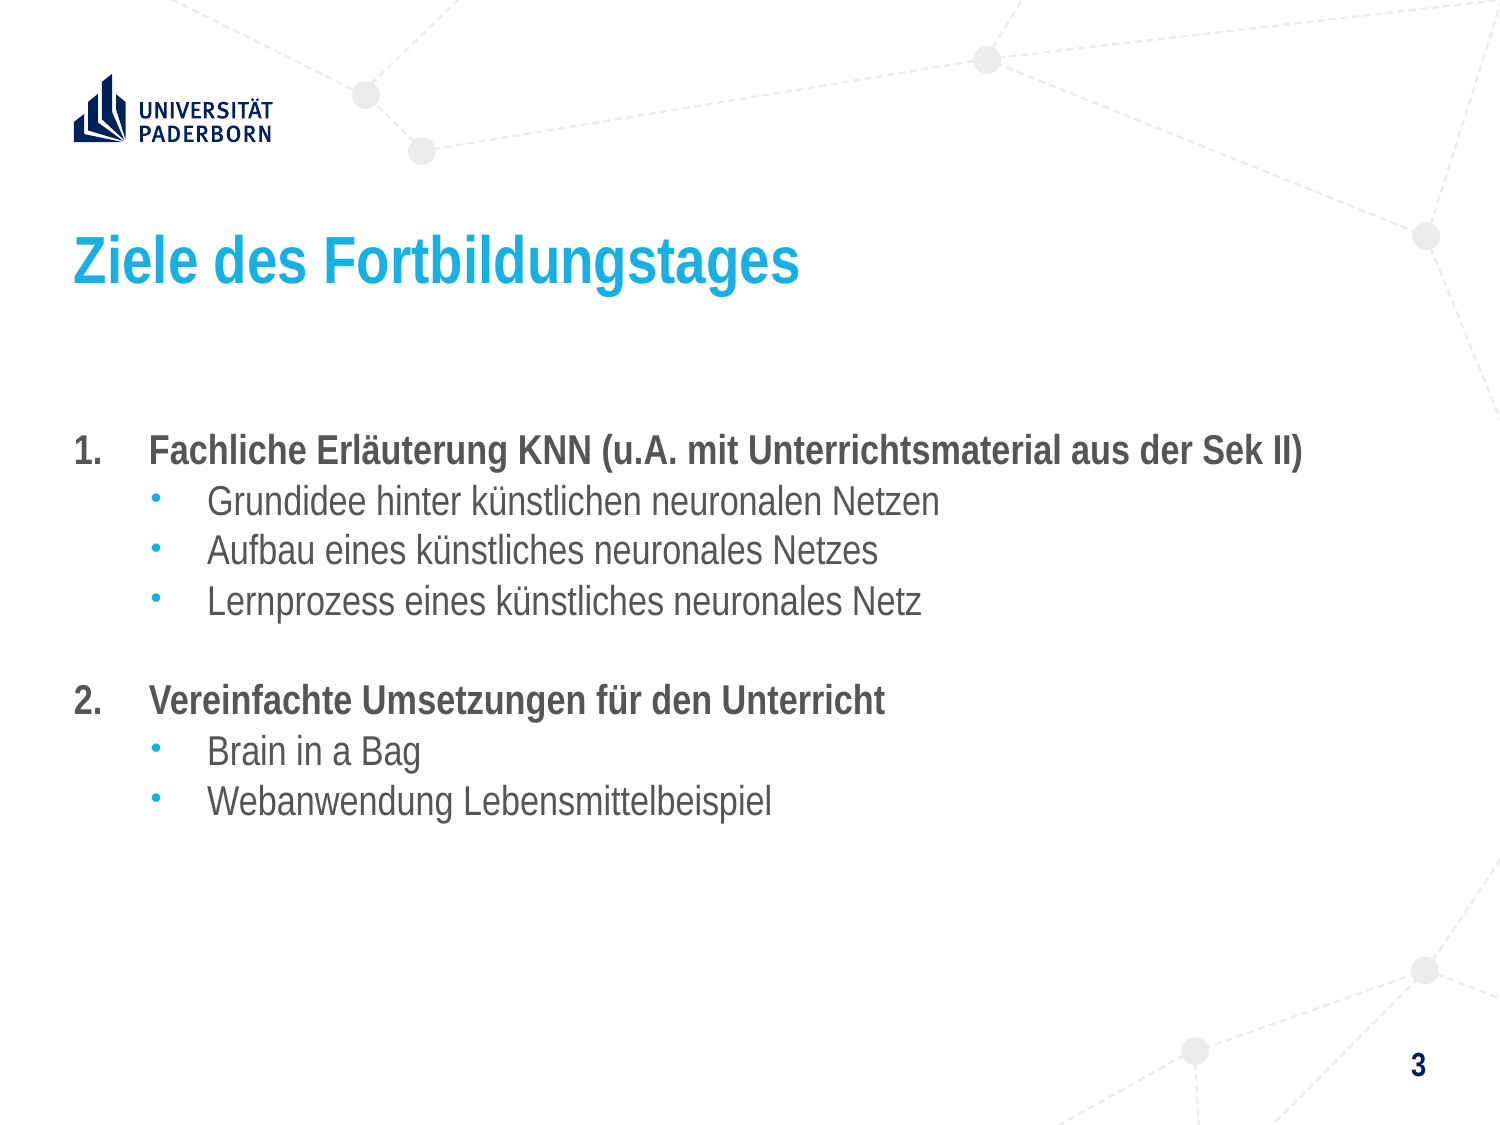

# Ziele des Fortbildungstages
Fachliche Erläuterung KNN (u.A. mit Unterrichtsmaterial aus der Sek II)
Grundidee hinter künstlichen neuronalen Netzen
Aufbau eines künstliches neuronales Netzes
Lernprozess eines künstliches neuronales Netz

Vereinfachte Umsetzungen für den Unterricht
Brain in a Bag
Webanwendung Lebensmittelbeispiel

3